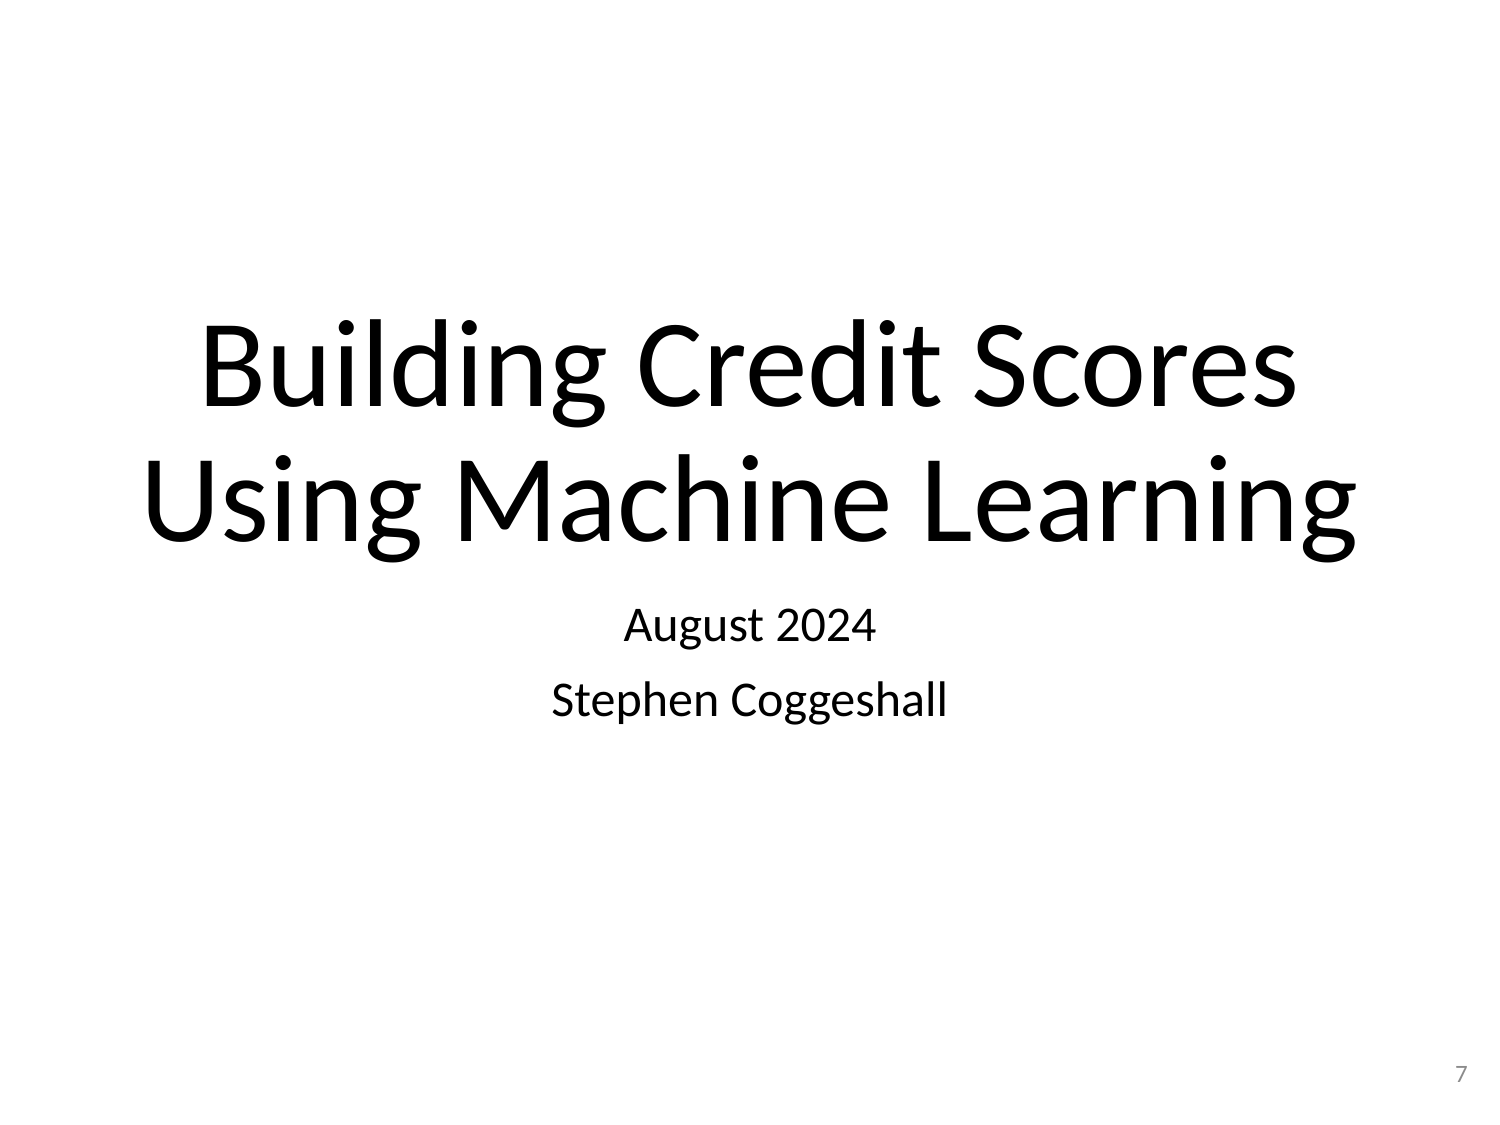

# Building Credit Scores Using Machine Learning
August 2024
Stephen Coggeshall
7